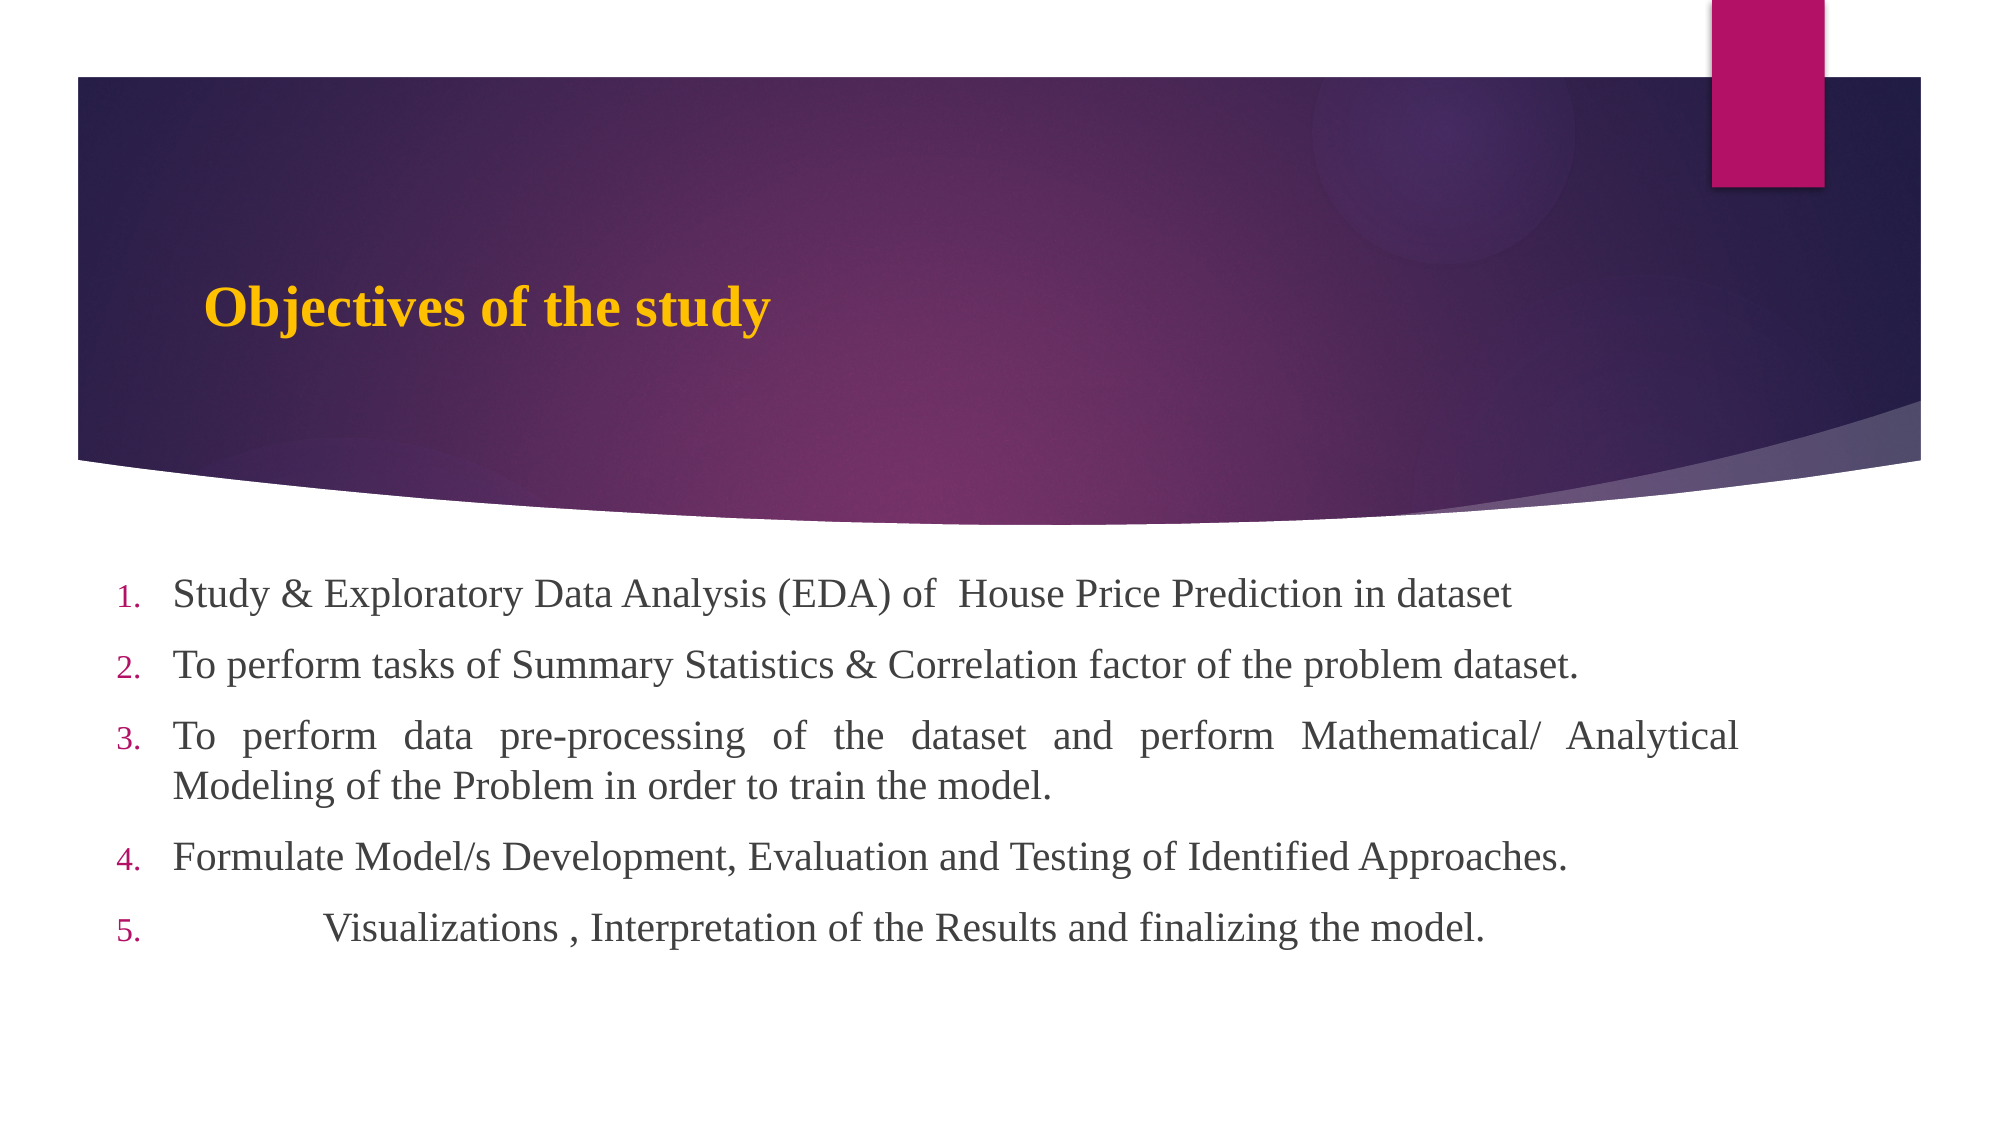

# Objectives of the study
Study & Exploratory Data Analysis (EDA) of  House Price Prediction in dataset
To perform tasks of Summary Statistics & Correlation factor of the problem dataset.
To perform data pre-processing of the dataset and perform Mathematical/ Analytical Modeling of the Problem in order to train the model.
Formulate Model/s Development, Evaluation and Testing of Identified Approaches.
	Visualizations , Interpretation of the Results and finalizing the model.